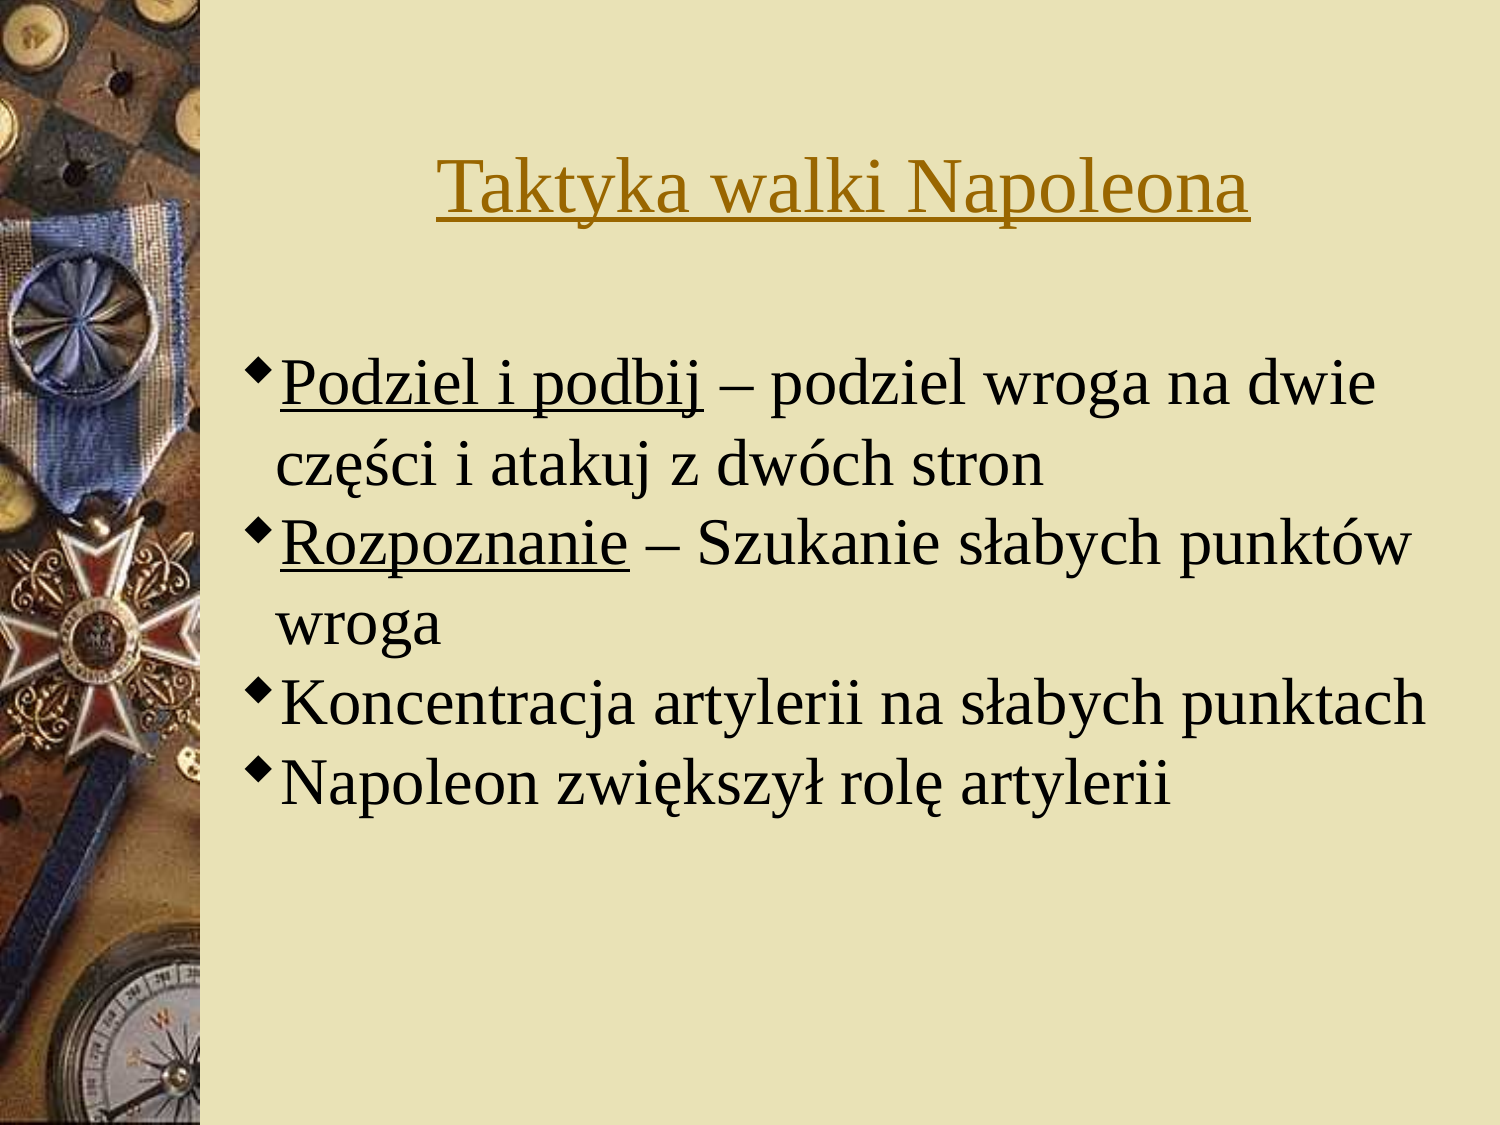

Taktyka walki Napoleona
Podziel i podbij – podziel wroga na dwie części i atakuj z dwóch stron
Rozpoznanie – Szukanie słabych punktów wroga
Koncentracja artylerii na słabych punktach
Napoleon zwiększył rolę artylerii